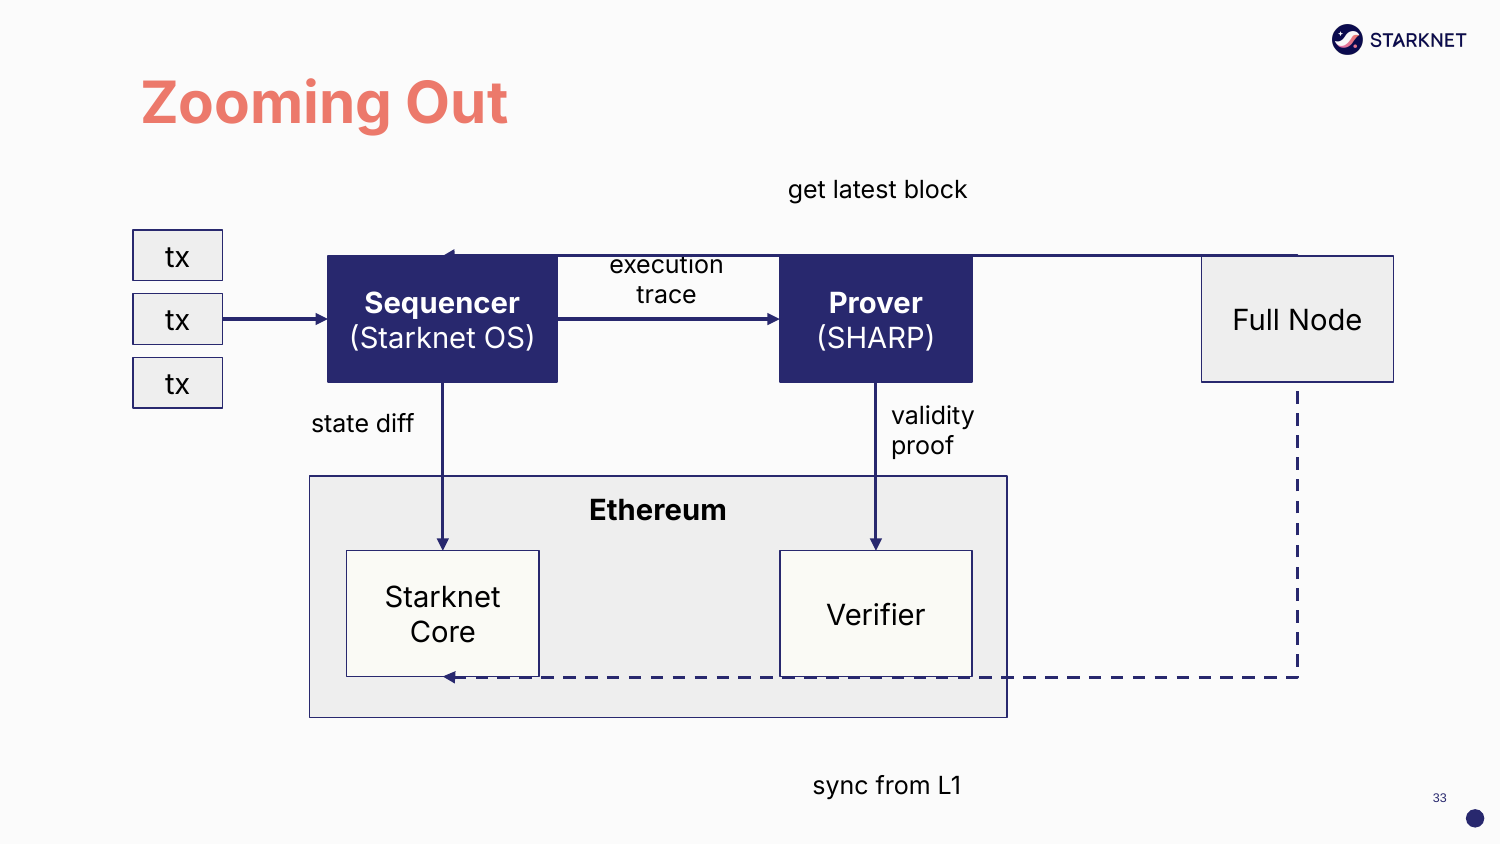

Zooming Out
get latest block
Full Node
tx
Sequencer
(Starknet OS)
tx
tx
execution trace
Prover
(SHARP)
state diff
Starknet Core
sync from L1
validity
proof
Verifier
Ethereum
33